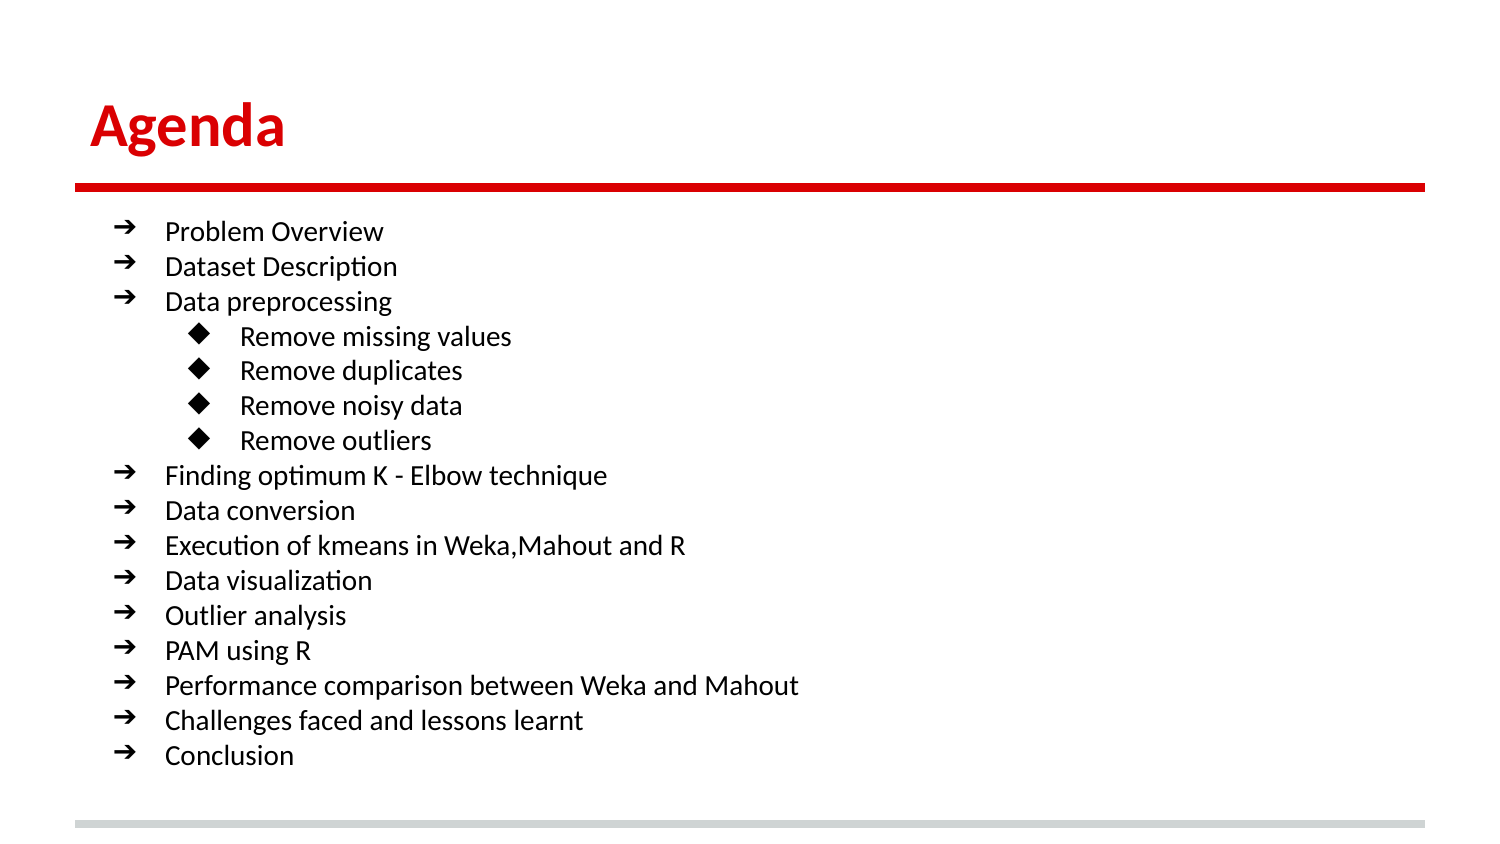

# Agenda
Problem Overview
Dataset Description
Data preprocessing
Remove missing values
Remove duplicates
Remove noisy data
Remove outliers
Finding optimum K - Elbow technique
Data conversion
Execution of kmeans in Weka,Mahout and R
Data visualization
Outlier analysis
PAM using R
Performance comparison between Weka and Mahout
Challenges faced and lessons learnt
Conclusion